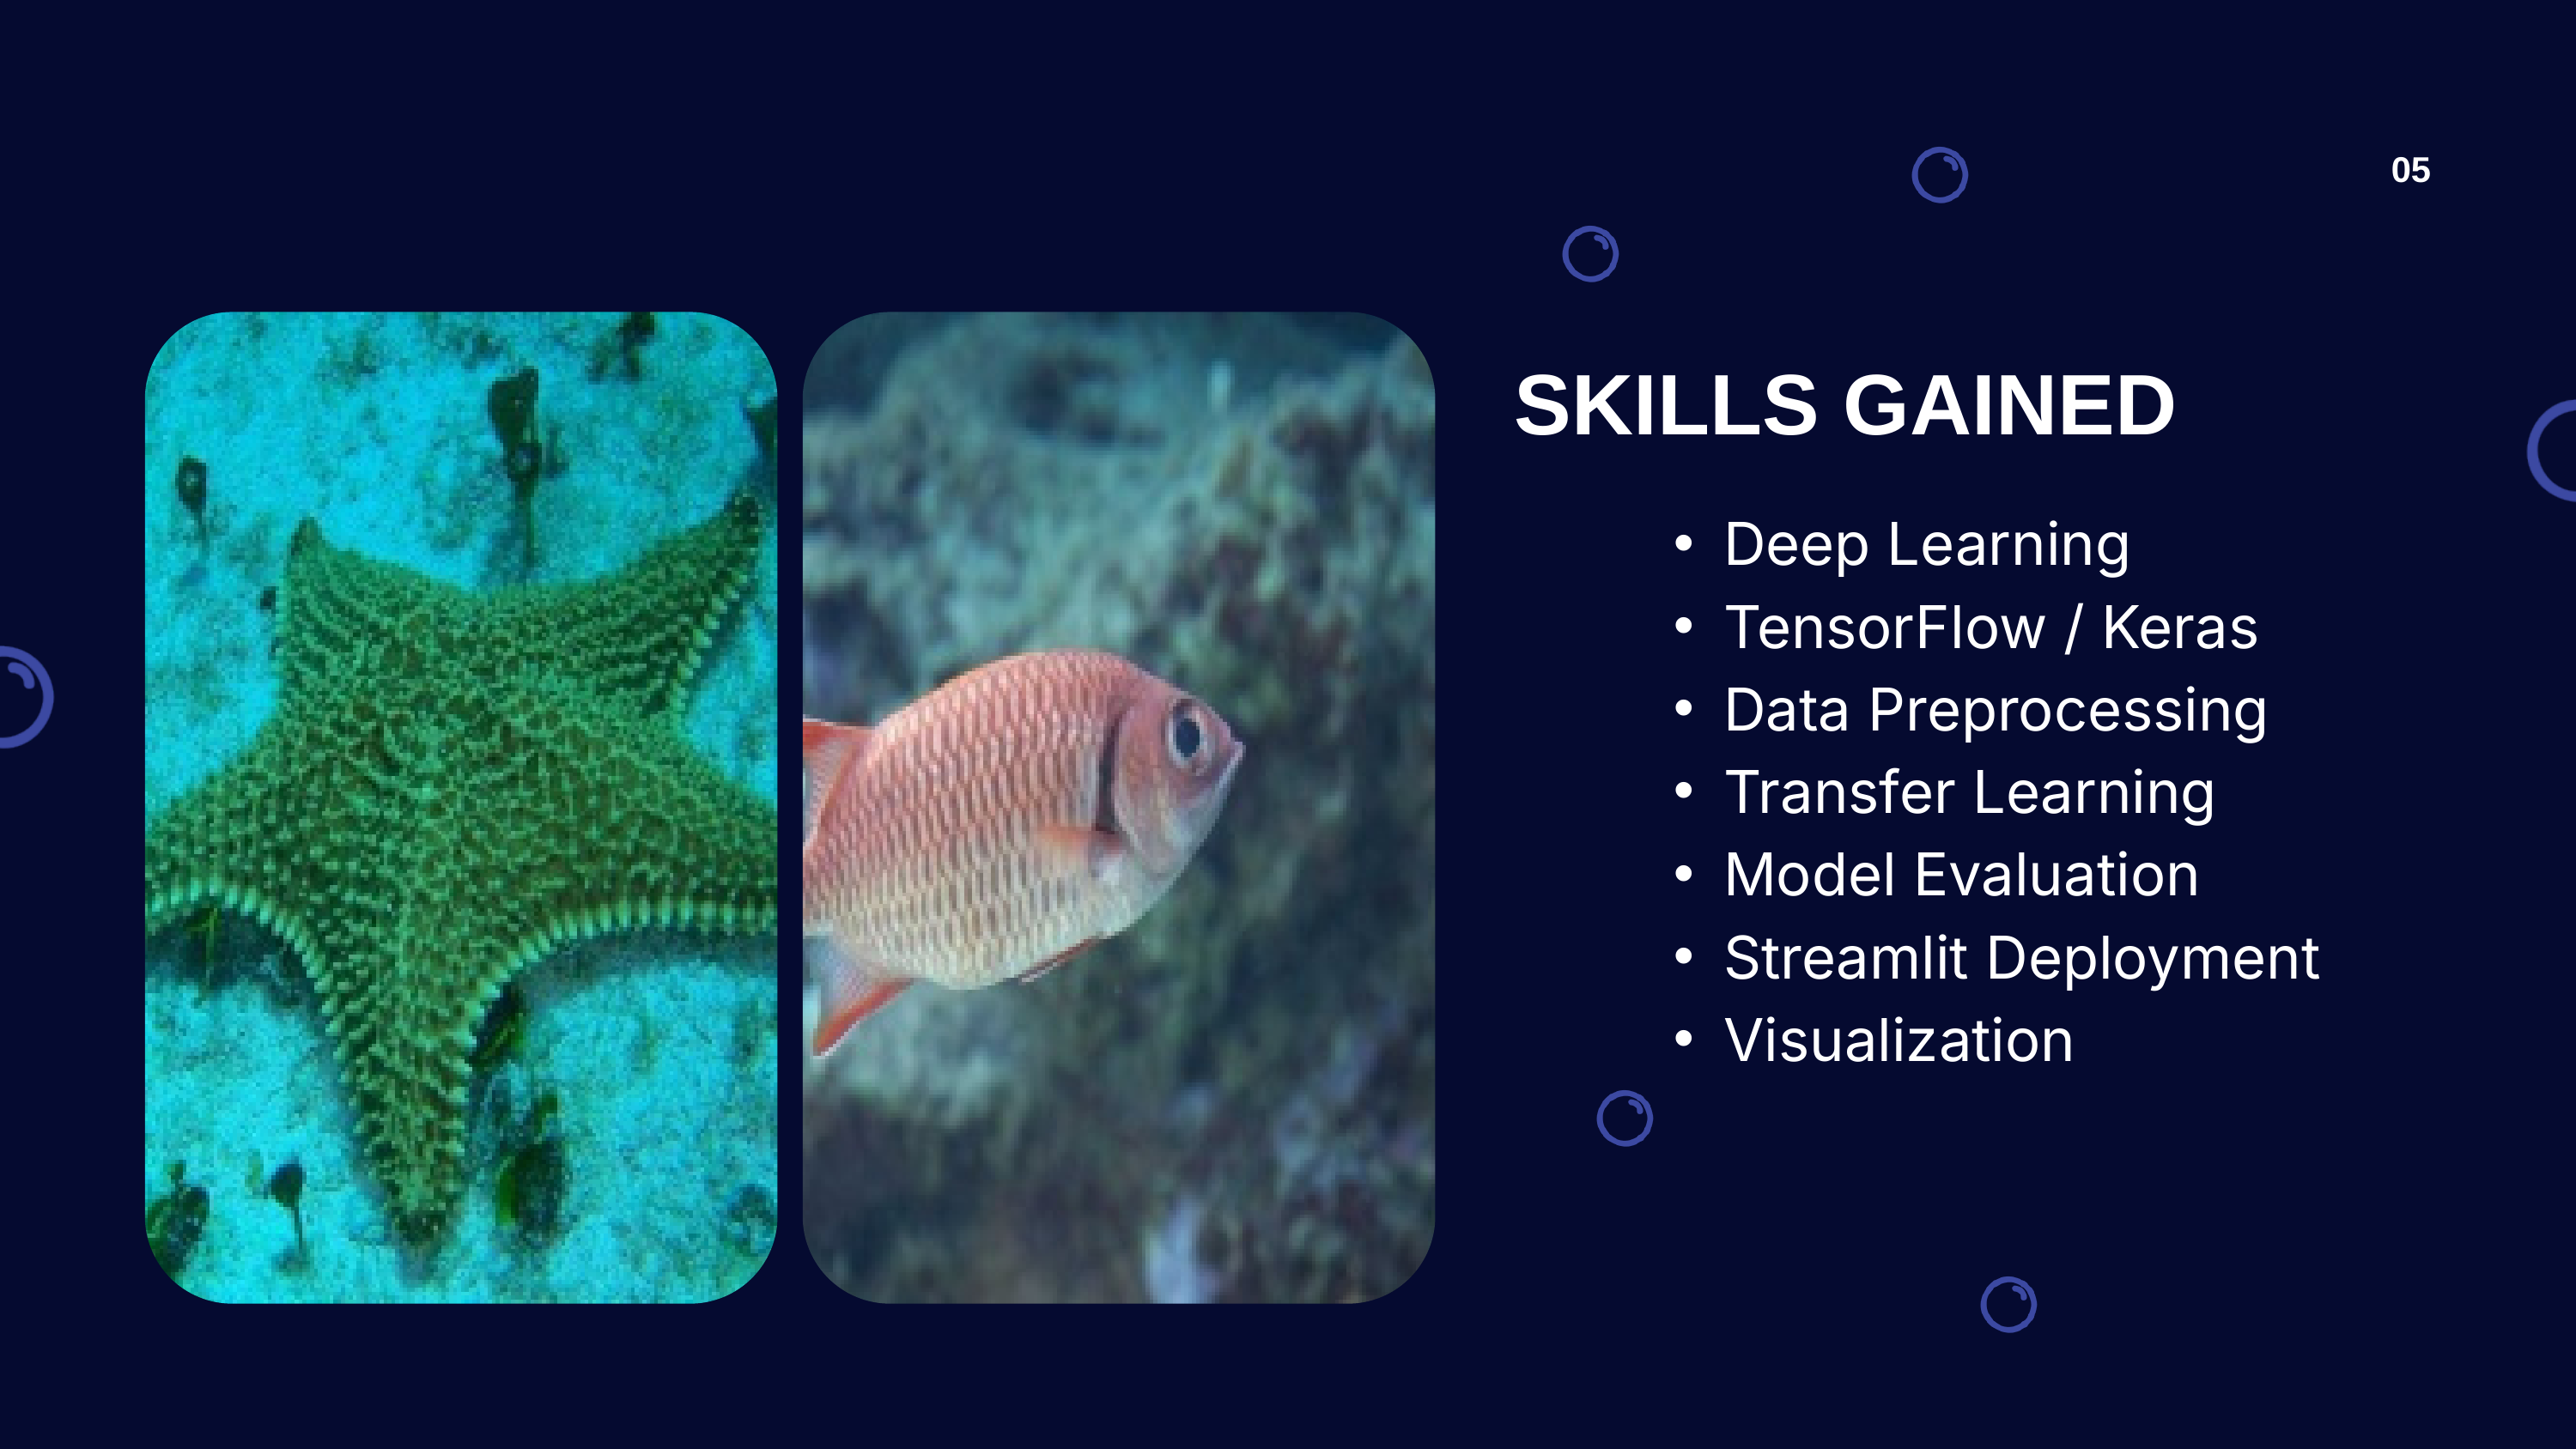

05

SKILLS GAINED

Deep Learning
TensorFlow / Keras
Data Preprocessing
Transfer Learning
Model Evaluation
Streamlit Deployment
Visualization